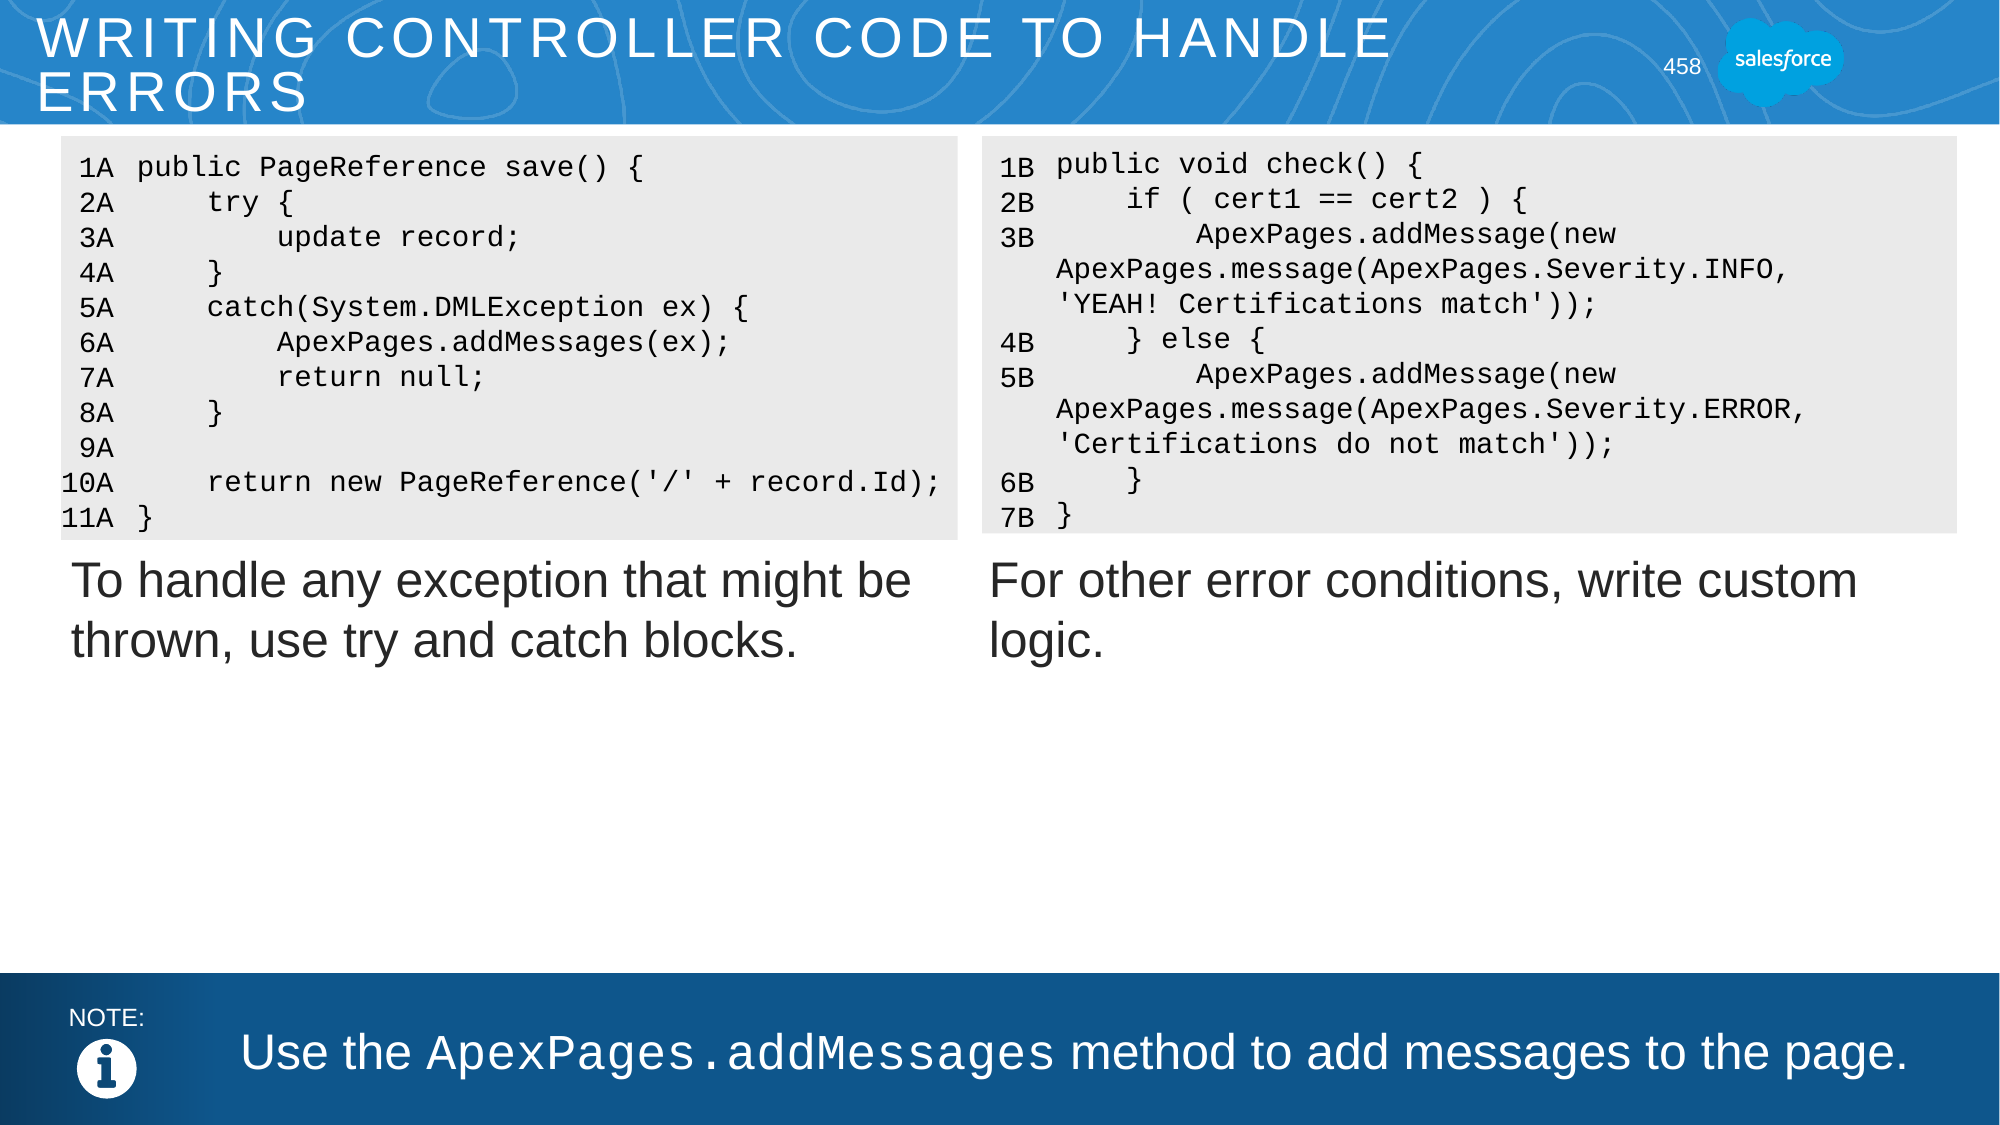

# Writing Controller Code to HANDLE Errors
458

1A
2A
3A
4A
5A
6A
7A
8A
9A
10A
11A
public PageReference save() {
    try {
        update record;
    }
    catch(System.DMLException ex) {
        ApexPages.addMessages(ex);
        return null;
    }

    return new PageReference('/' + record.Id);
}

1B
2B
3B

4B
5B

6B
7B
public void check() {
    if ( cert1 == cert2 ) {
        ApexPages.addMessage(new 	ApexPages.message(ApexPages.Severity.INFO, 	'YEAH! Certifications match'));
    } else {
        ApexPages.addMessage(new 	ApexPages.message(ApexPages.Severity.ERROR, 	'Certifications do not match'));
    }
}
To handle any exception that might be thrown, use try and catch blocks.

For other error conditions, write custom logic.

Use the ApexPages.addMessages method to add messages to the page.
NOTE: